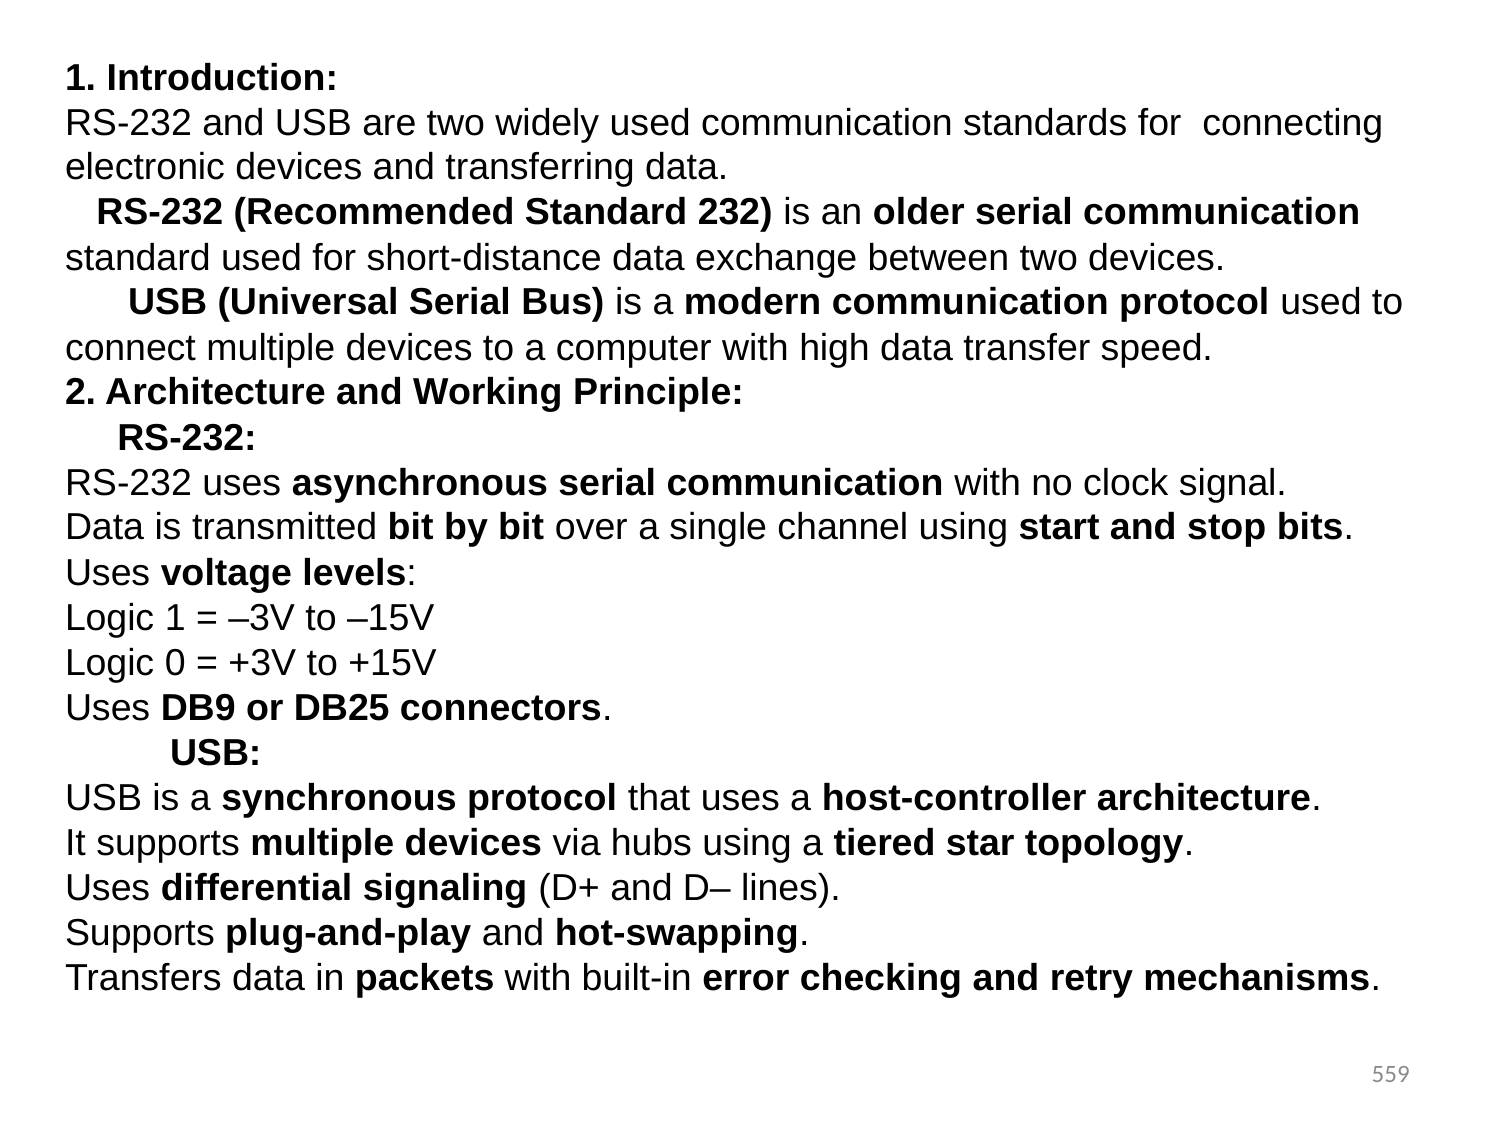

# 1. Introduction: RS-232 and USB are two widely used communication standards for  connecting electronic devices and transferring data. RS-232 (Recommended Standard 232) is an older serial communication standard used for short-distance data exchange between two devices. USB (Universal Serial Bus) is a modern communication protocol used to connect multiple devices to a computer with high data transfer speed. 2. Architecture and Working Principle: RS-232: RS-232 uses asynchronous serial communication with no clock signal. Data is transmitted bit by bit over a single channel using start and stop bits. Uses voltage levels: Logic 1 = –3V to –15V Logic 0 = +3V to +15V Uses DB9 or DB25 connectors. USB: USB is a synchronous protocol that uses a host-controller architecture. It supports multiple devices via hubs using a tiered star topology. Uses differential signaling (D+ and D– lines). Supports plug-and-play and hot-swapping. Transfers data in packets with built-in error checking and retry mechanisms.
559